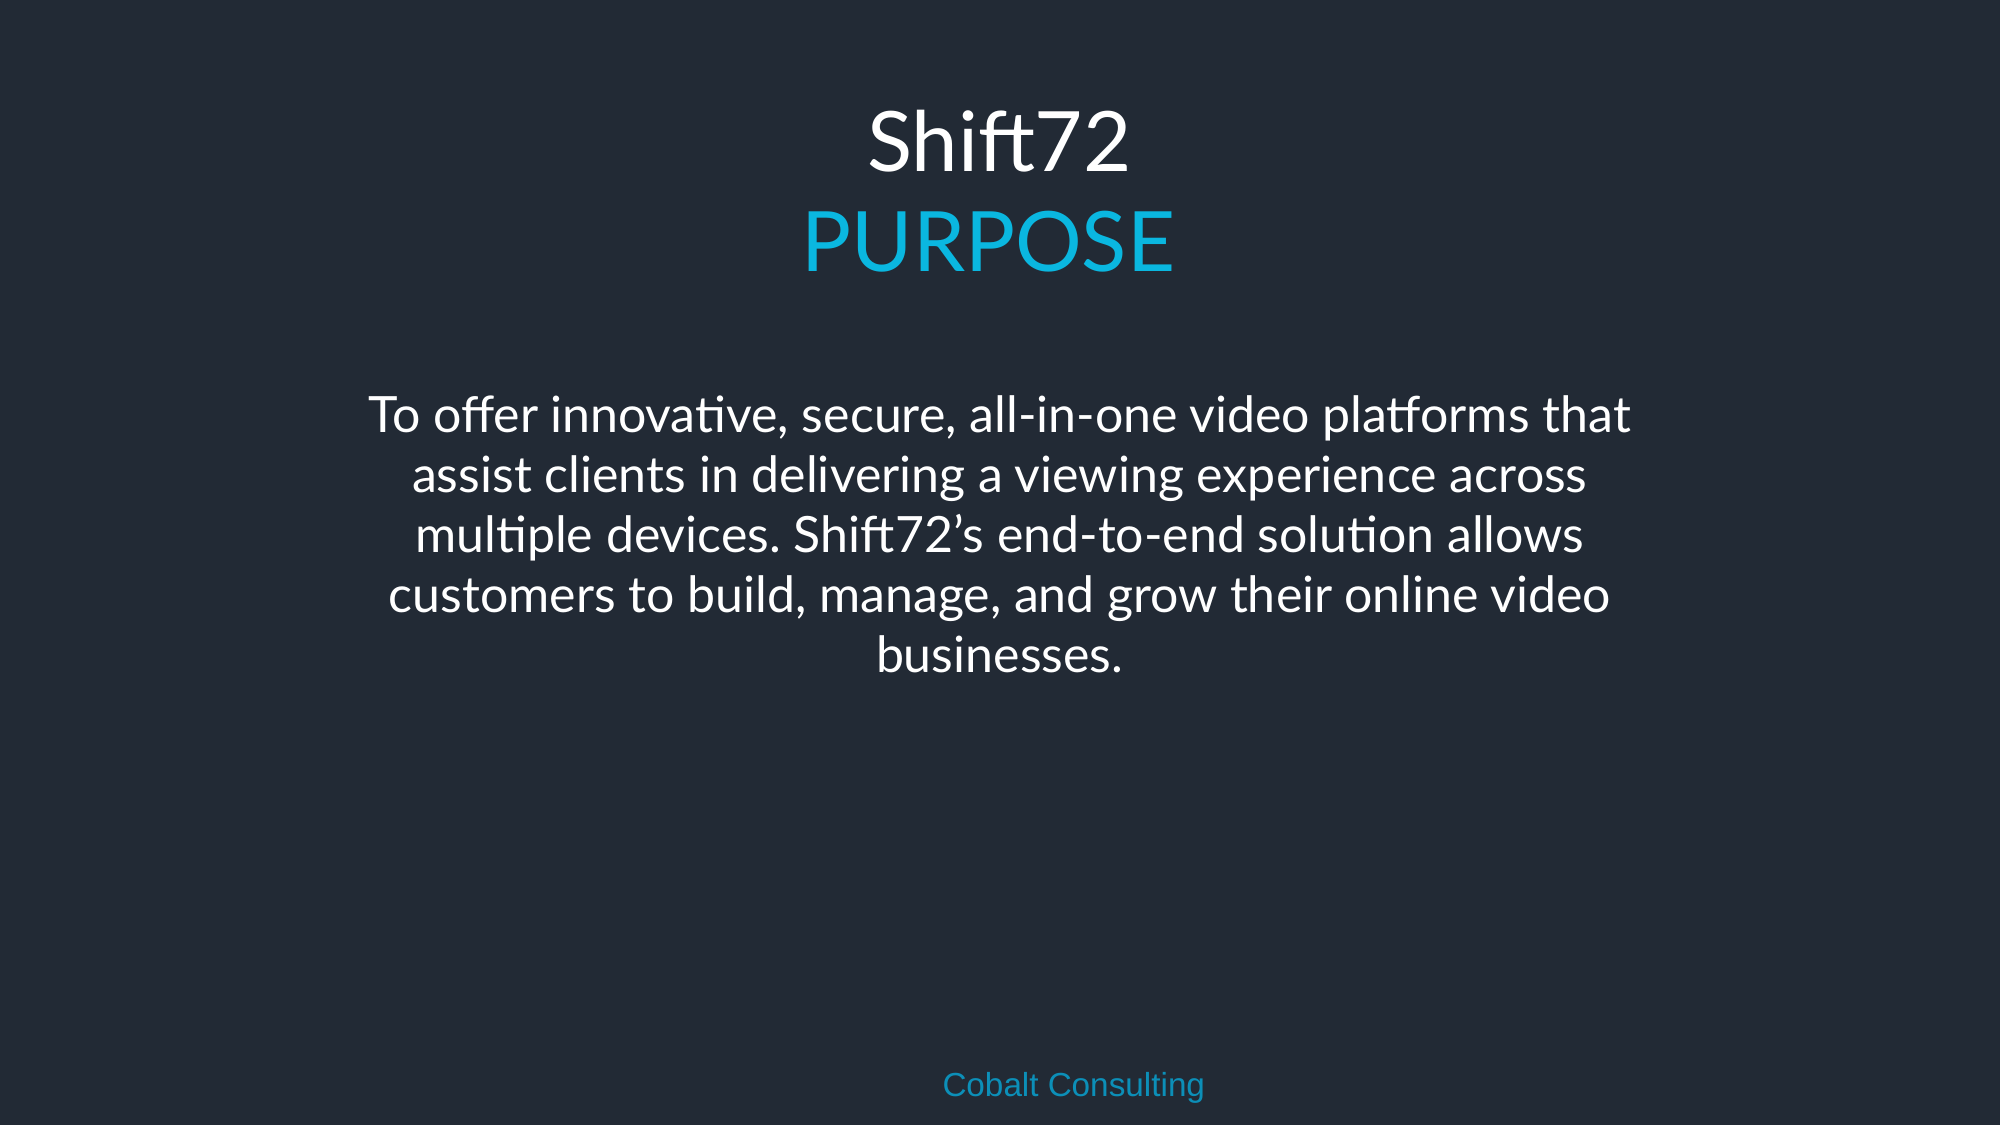

Shift72
PURPOSE
To offer innovative, secure, all-in-one video platforms that assist clients in delivering a viewing experience across multiple devices. Shift72’s end-to-end solution allows customers to build, manage, and grow their online video businesses.

	Cobalt Consulting